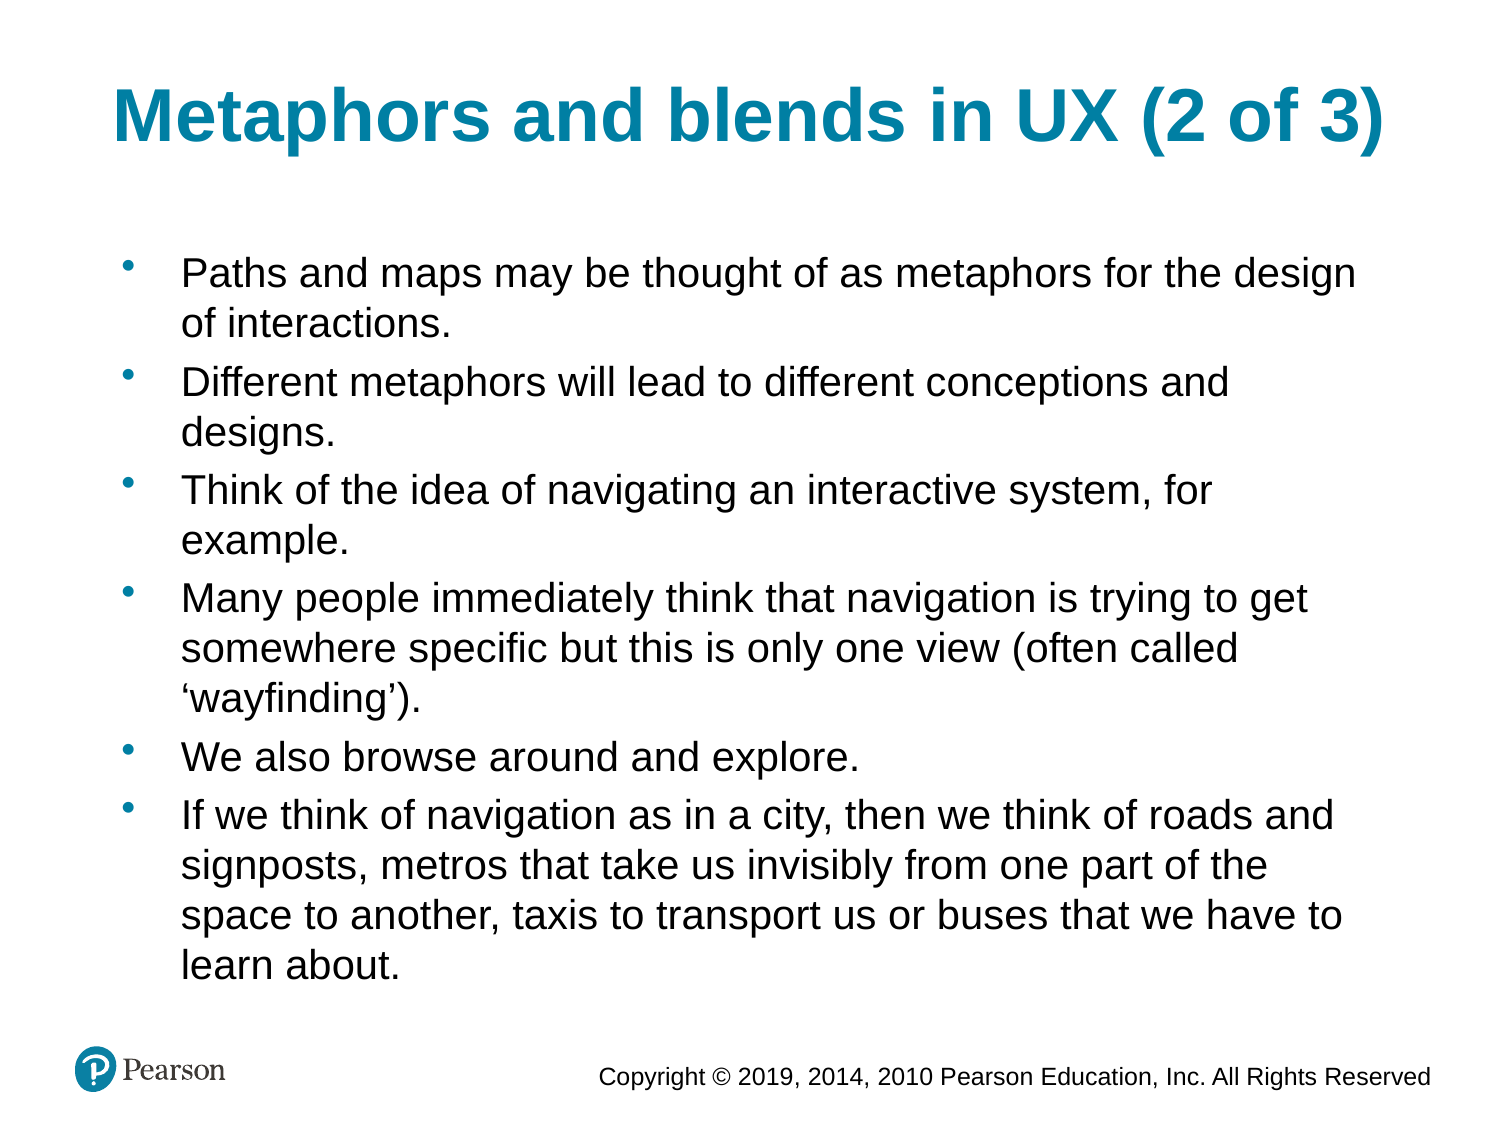

Metaphors and blends in UX (2 of 3)
Paths and maps may be thought of as metaphors for the design of interactions.
Different metaphors will lead to different conceptions and designs.
Think of the idea of navigating an interactive system, for example.
Many people immediately think that navigation is trying to get somewhere specific but this is only one view (often called ‘wayfinding’).
We also browse around and explore.
If we think of navigation as in a city, then we think of roads and signposts, metros that take us invisibly from one part of the space to another, taxis to transport us or buses that we have to learn about.